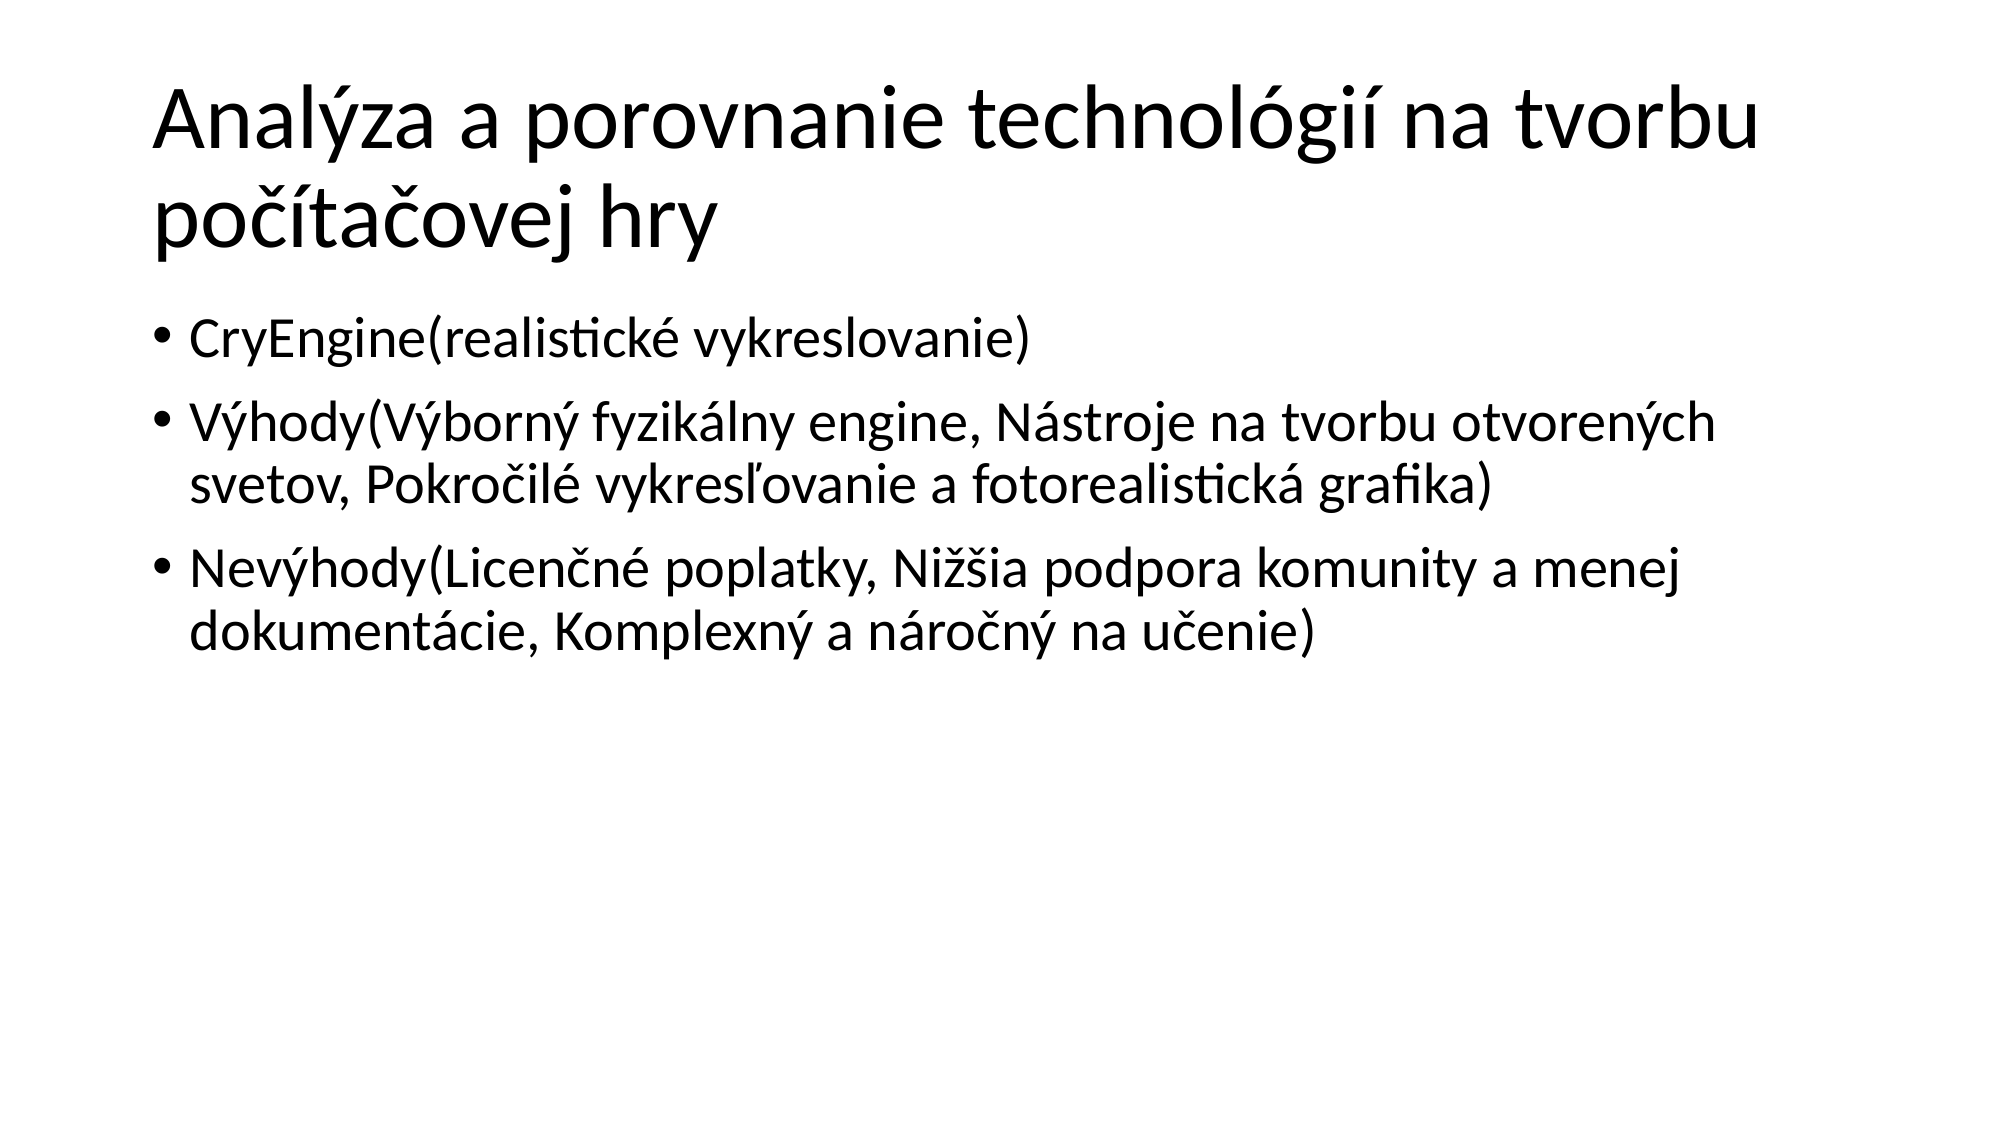

# Analýza a porovnanie technológií na tvorbu počítačovej hry
CryEngine(realistické vykreslovanie)
Výhody(Výborný fyzikálny engine, Nástroje na tvorbu otvorených svetov, Pokročilé vykresľovanie a fotorealistická grafika)
Nevýhody(Licenčné poplatky, Nižšia podpora komunity a menej dokumentácie, Komplexný a náročný na učenie)